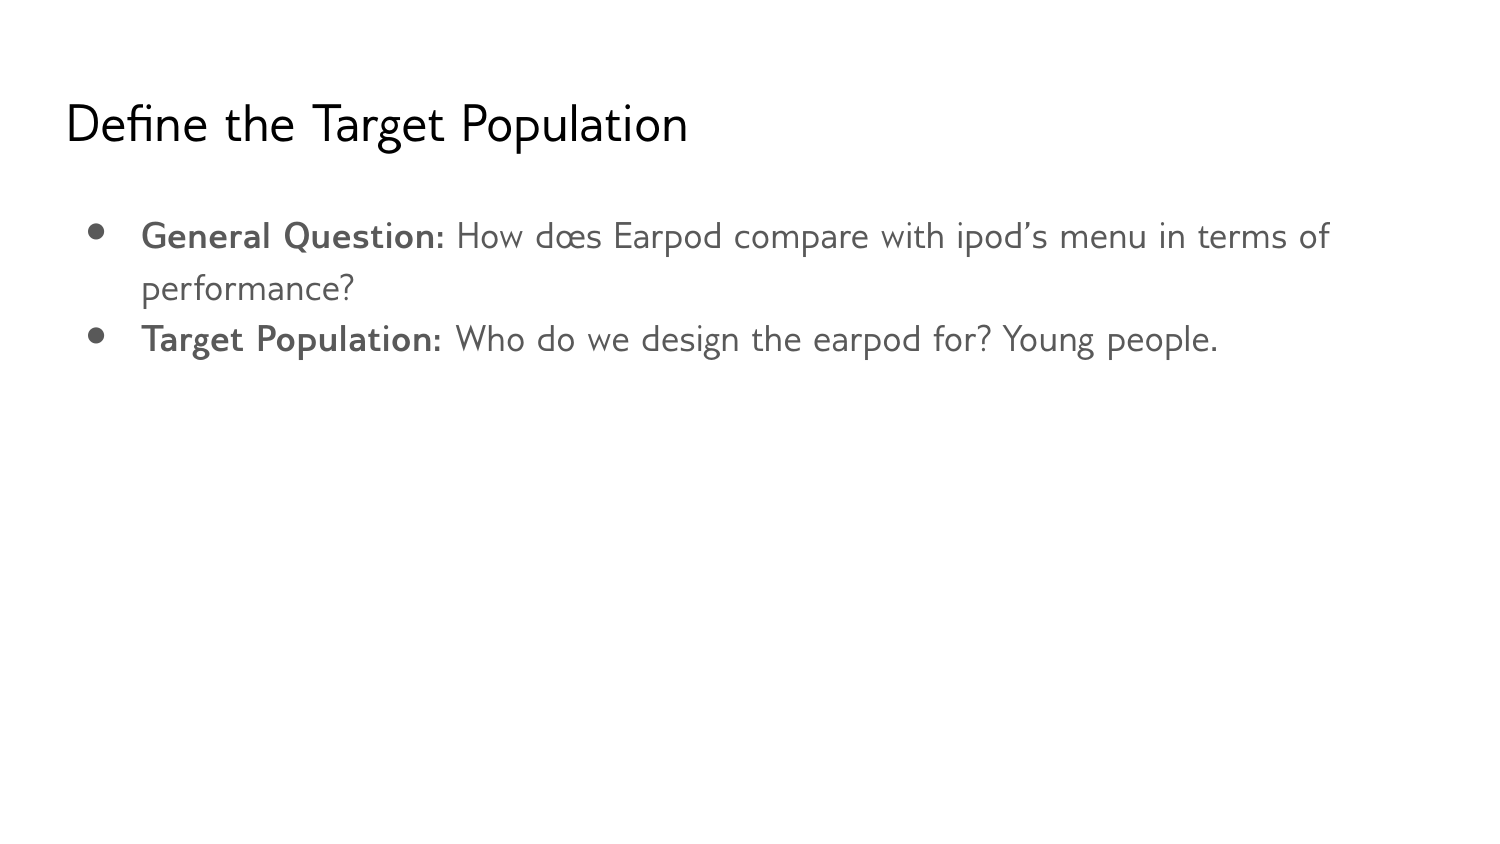

# Define the Target Population
General Question: How does Earpod compare with ipod’s menu in terms of performance?
Target Population: Who do we design the earpod for? Young people.